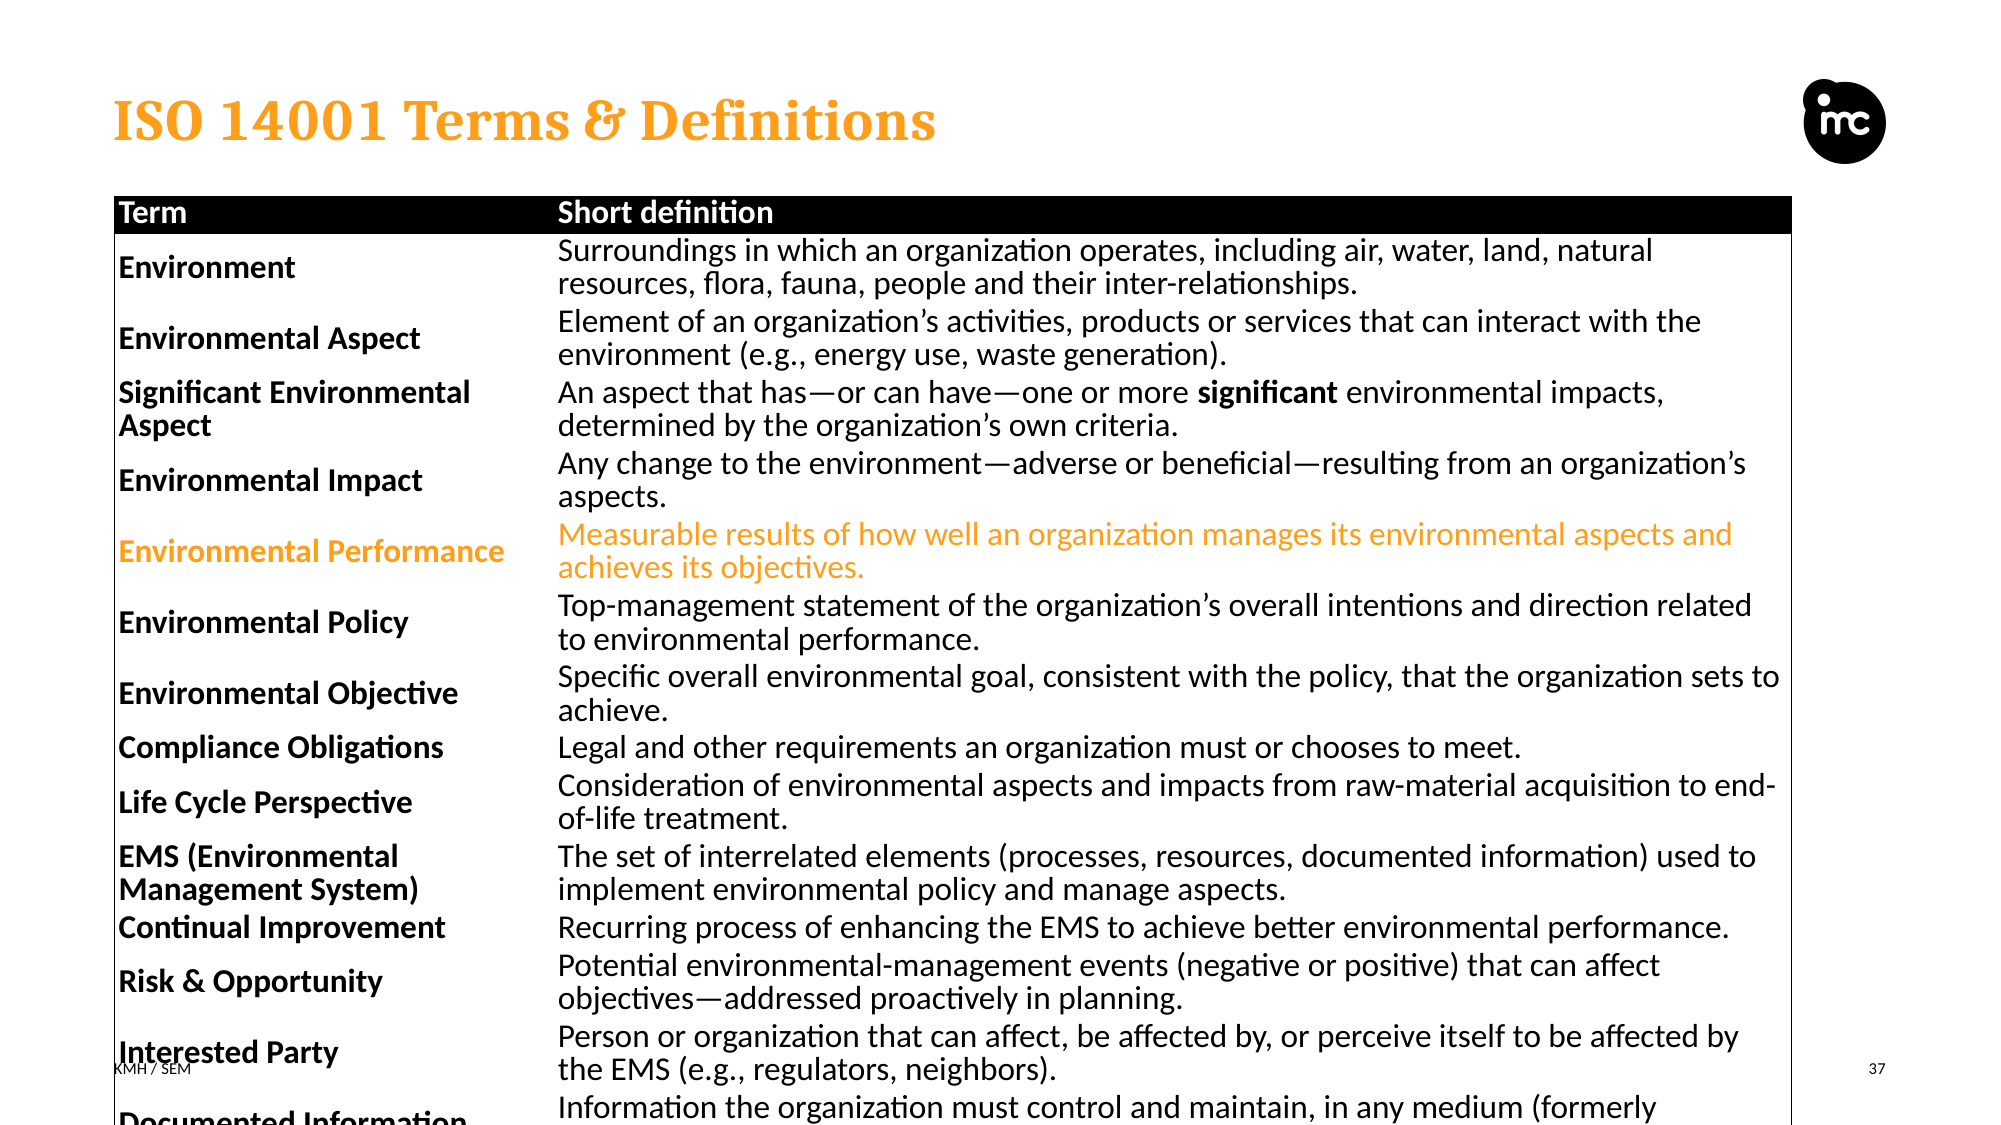

# ISO 14001 Terms & Definitions
| Term | Short definition |
| --- | --- |
| Environment | Surroundings in which an organization operates, including air, water, land, natural resources, flora, fauna, people and their inter-relationships. |
| Environmental Aspect | Element of an organization’s activities, products or services that can interact with the environment (e.g., energy use, waste generation). |
| Significant Environmental Aspect | An aspect that has—or can have—one or more significant environmental impacts, determined by the organization’s own criteria. |
| Environmental Impact | Any change to the environment—adverse or beneficial—resulting from an organization’s aspects. |
| Environmental Performance | Measurable results of how well an organization manages its environmental aspects and achieves its objectives. |
| Environmental Policy | Top-management statement of the organization’s overall intentions and direction related to environmental performance. |
| Environmental Objective | Specific overall environmental goal, consistent with the policy, that the organization sets to achieve. |
| Compliance Obligations | Legal and other requirements an organization must or chooses to meet. |
| Life Cycle Perspective | Consideration of environmental aspects and impacts from raw-material acquisition to end-of-life treatment. |
| EMS (Environmental Management System) | The set of interrelated elements (processes, resources, documented information) used to implement environmental policy and manage aspects. |
| Continual Improvement | Recurring process of enhancing the EMS to achieve better environmental performance. |
| Risk & Opportunity | Potential environmental-management events (negative or positive) that can affect objectives—addressed proactively in planning. |
| Interested Party | Person or organization that can affect, be affected by, or perceive itself to be affected by the EMS (e.g., regulators, neighbors). |
| Documented Information | Information the organization must control and maintain, in any medium (formerly “documents and records”). |
| Outsourced Process | A process needed for the EMS and controlled externally but within the scope of the system. |
| Nonconformity | Non-fulfilment of a requirement (e.g., missed monitoring, legal breach). |
| Corrective Action | Action to eliminate the cause of a nonconformity and prevent recurrence. |
| Internal Audit | Systematic, independent and documented process to obtain audit evidence and evaluate it objectively. |
| Top Management | Person(s) who direct and control the organization at the highest level, accountable for the EMS. |
KMH / SEM

37